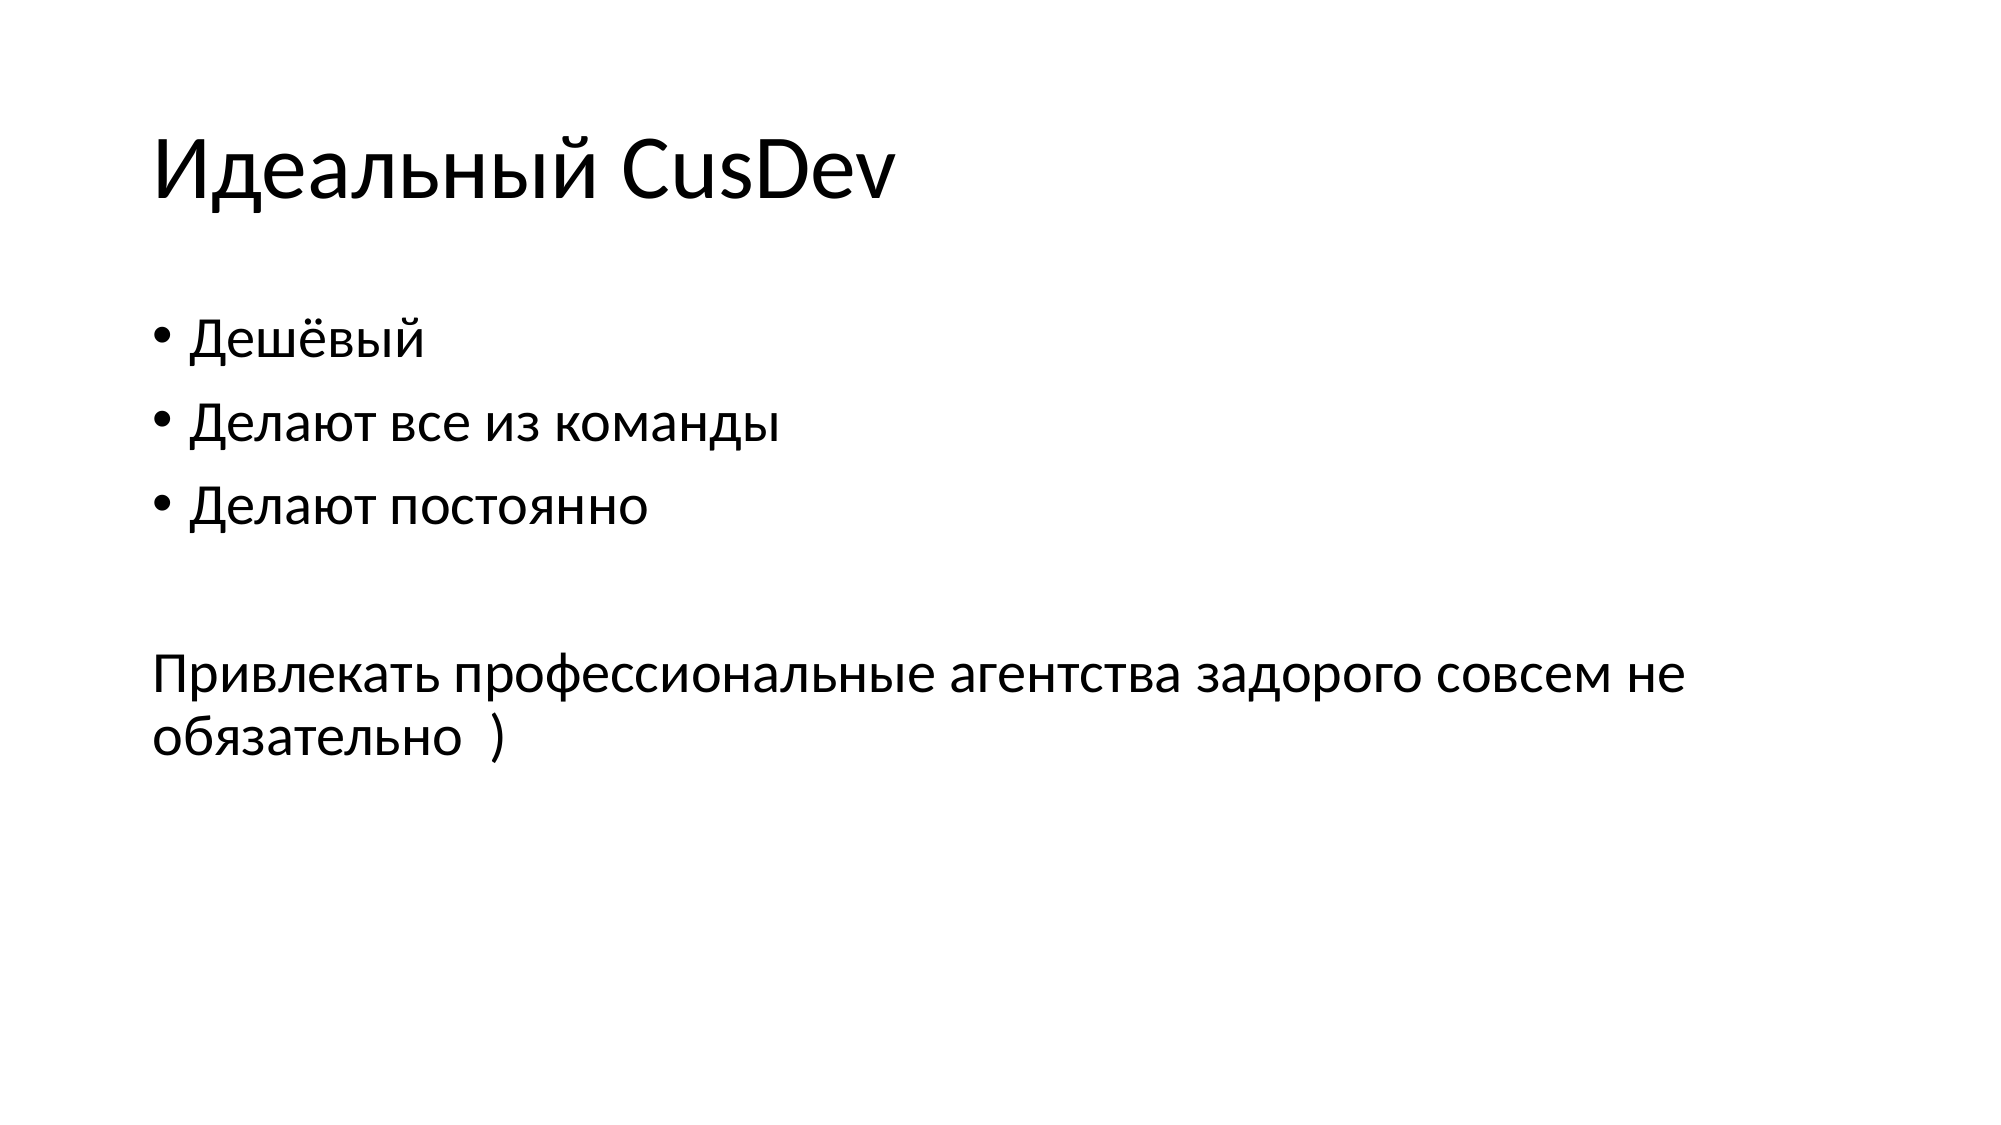

# Идеальный CusDev
Дешёвый
Делают все из команды
Делают постоянно

Привлекать профессиональные агентства задорого совсем не обязательно  )